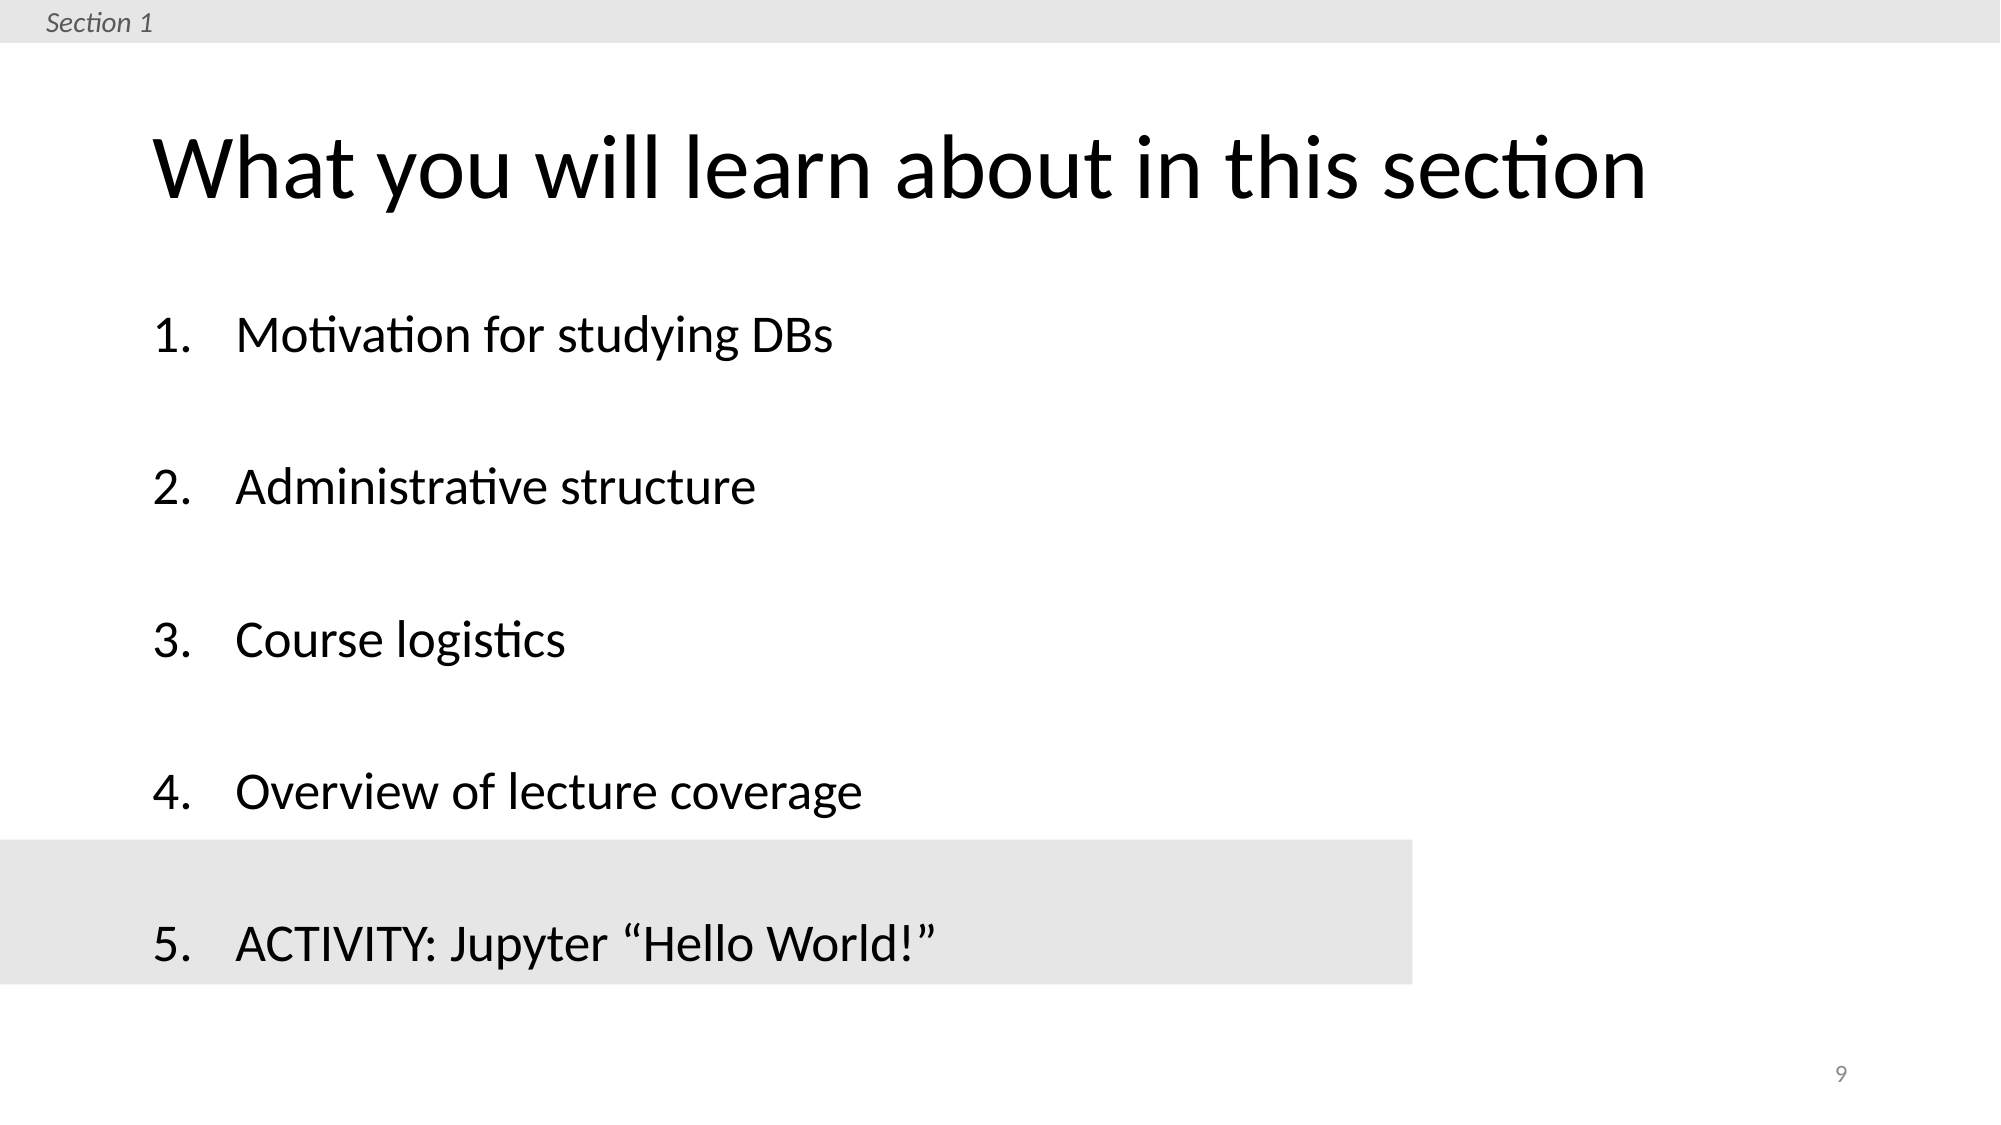

Section 1
# What you will learn about in this section
Motivation for studying DBs

Administrative structure

Course logistics

Overview of lecture coverage

ACTIVITY: Jupyter “Hello World!”

9